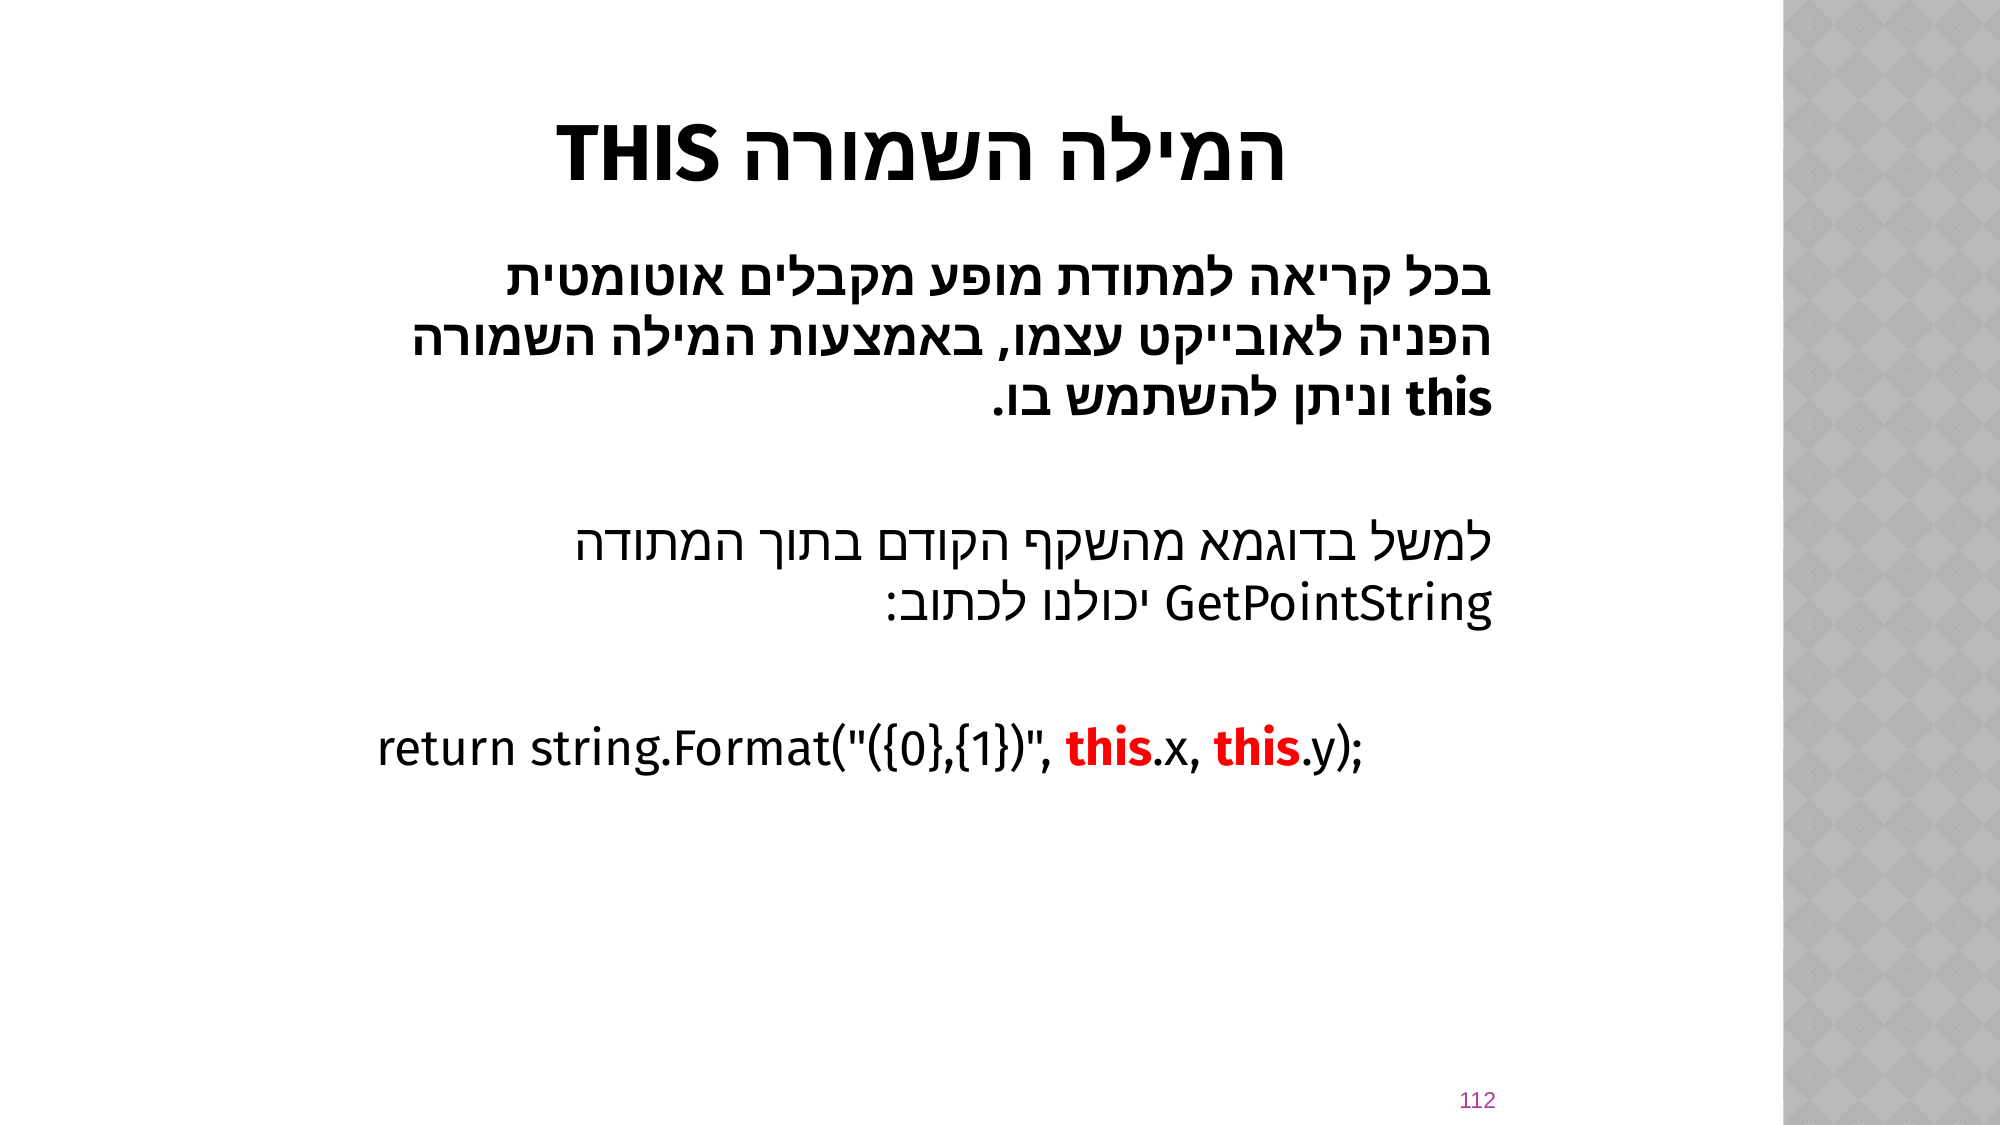

# המילה השמורה this
בכל קריאה למתודת מופע מקבלים אוטומטית הפניה לאובייקט עצמו, באמצעות המילה השמורה this וניתן להשתמש בו.

למשל בדוגמא מהשקף הקודם בתוך המתודה GetPointString יכולנו לכתוב:

return string.Format("({0},{1})", this.x, this.y);

112